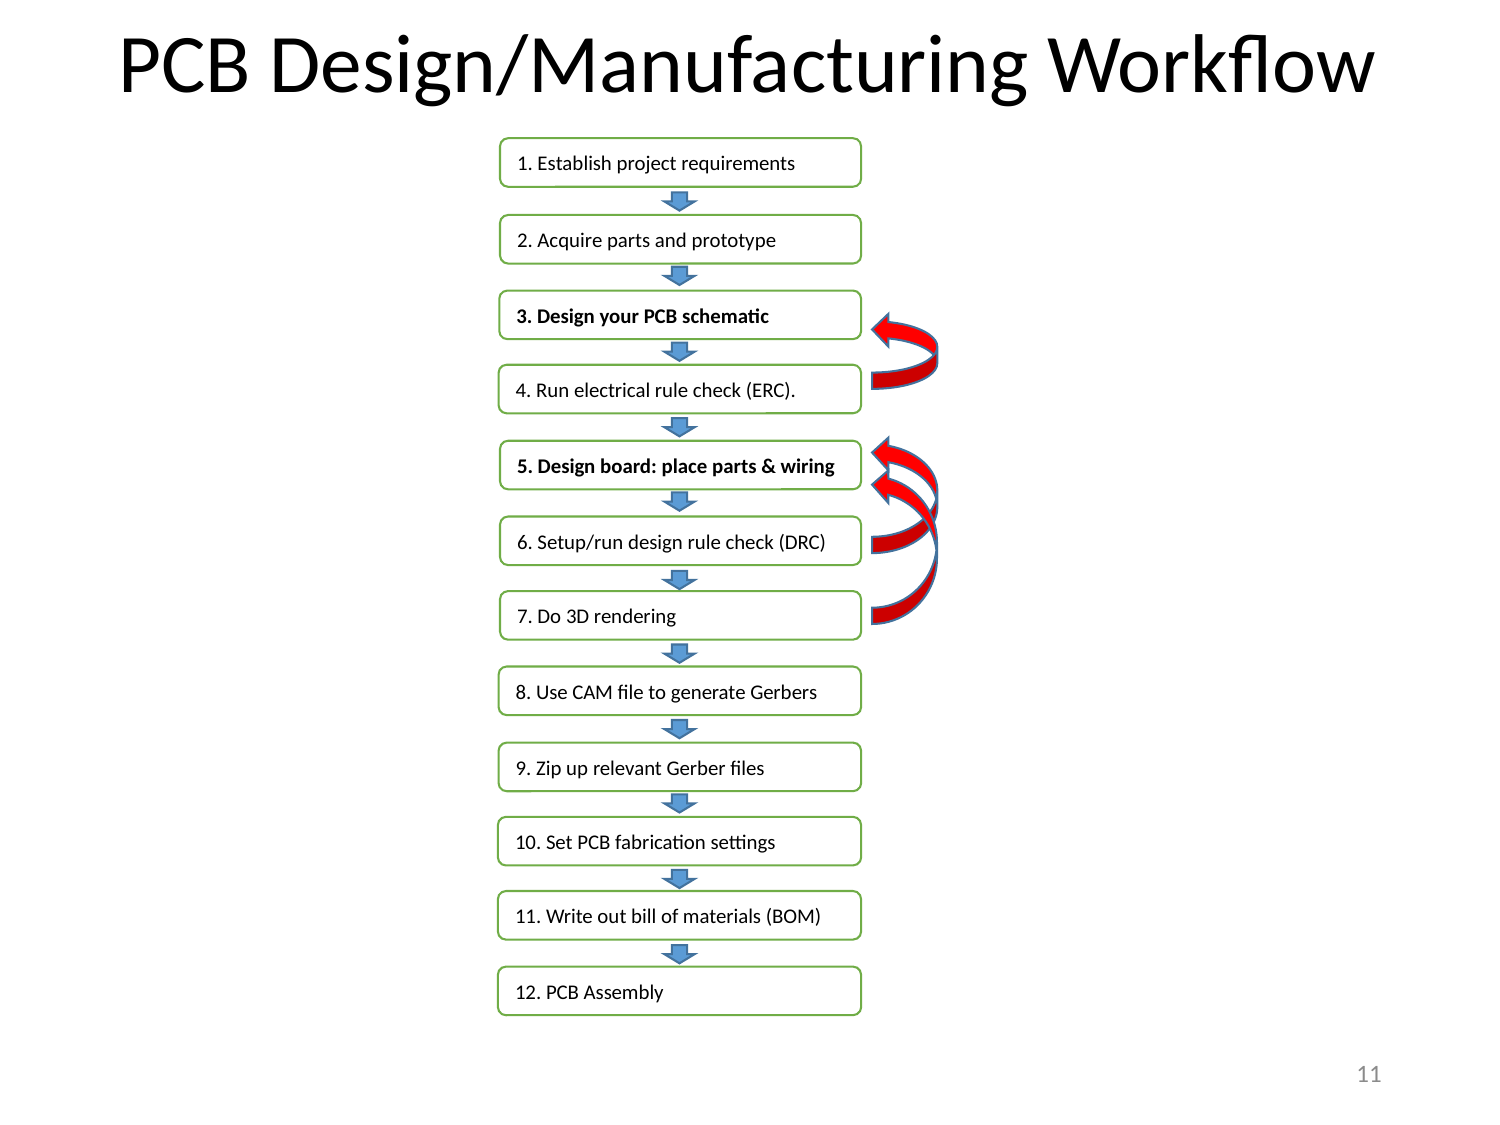

# PCB Design/Manufacturing Workflow
1. Establish project requirements

2. Acquire parts and prototype

3. Design your PCB schematic

4. Run electrical rule check (ERC).

5. Design board: place parts & wiring

6. Setup/run design rule check (DRC)

7. Do 3D rendering

8. Use CAM file to generate Gerbers

9. Zip up relevant Gerber files

10. Set PCB fabrication settings

11. Write out bill of materials (BOM)

12. PCB Assembly
11